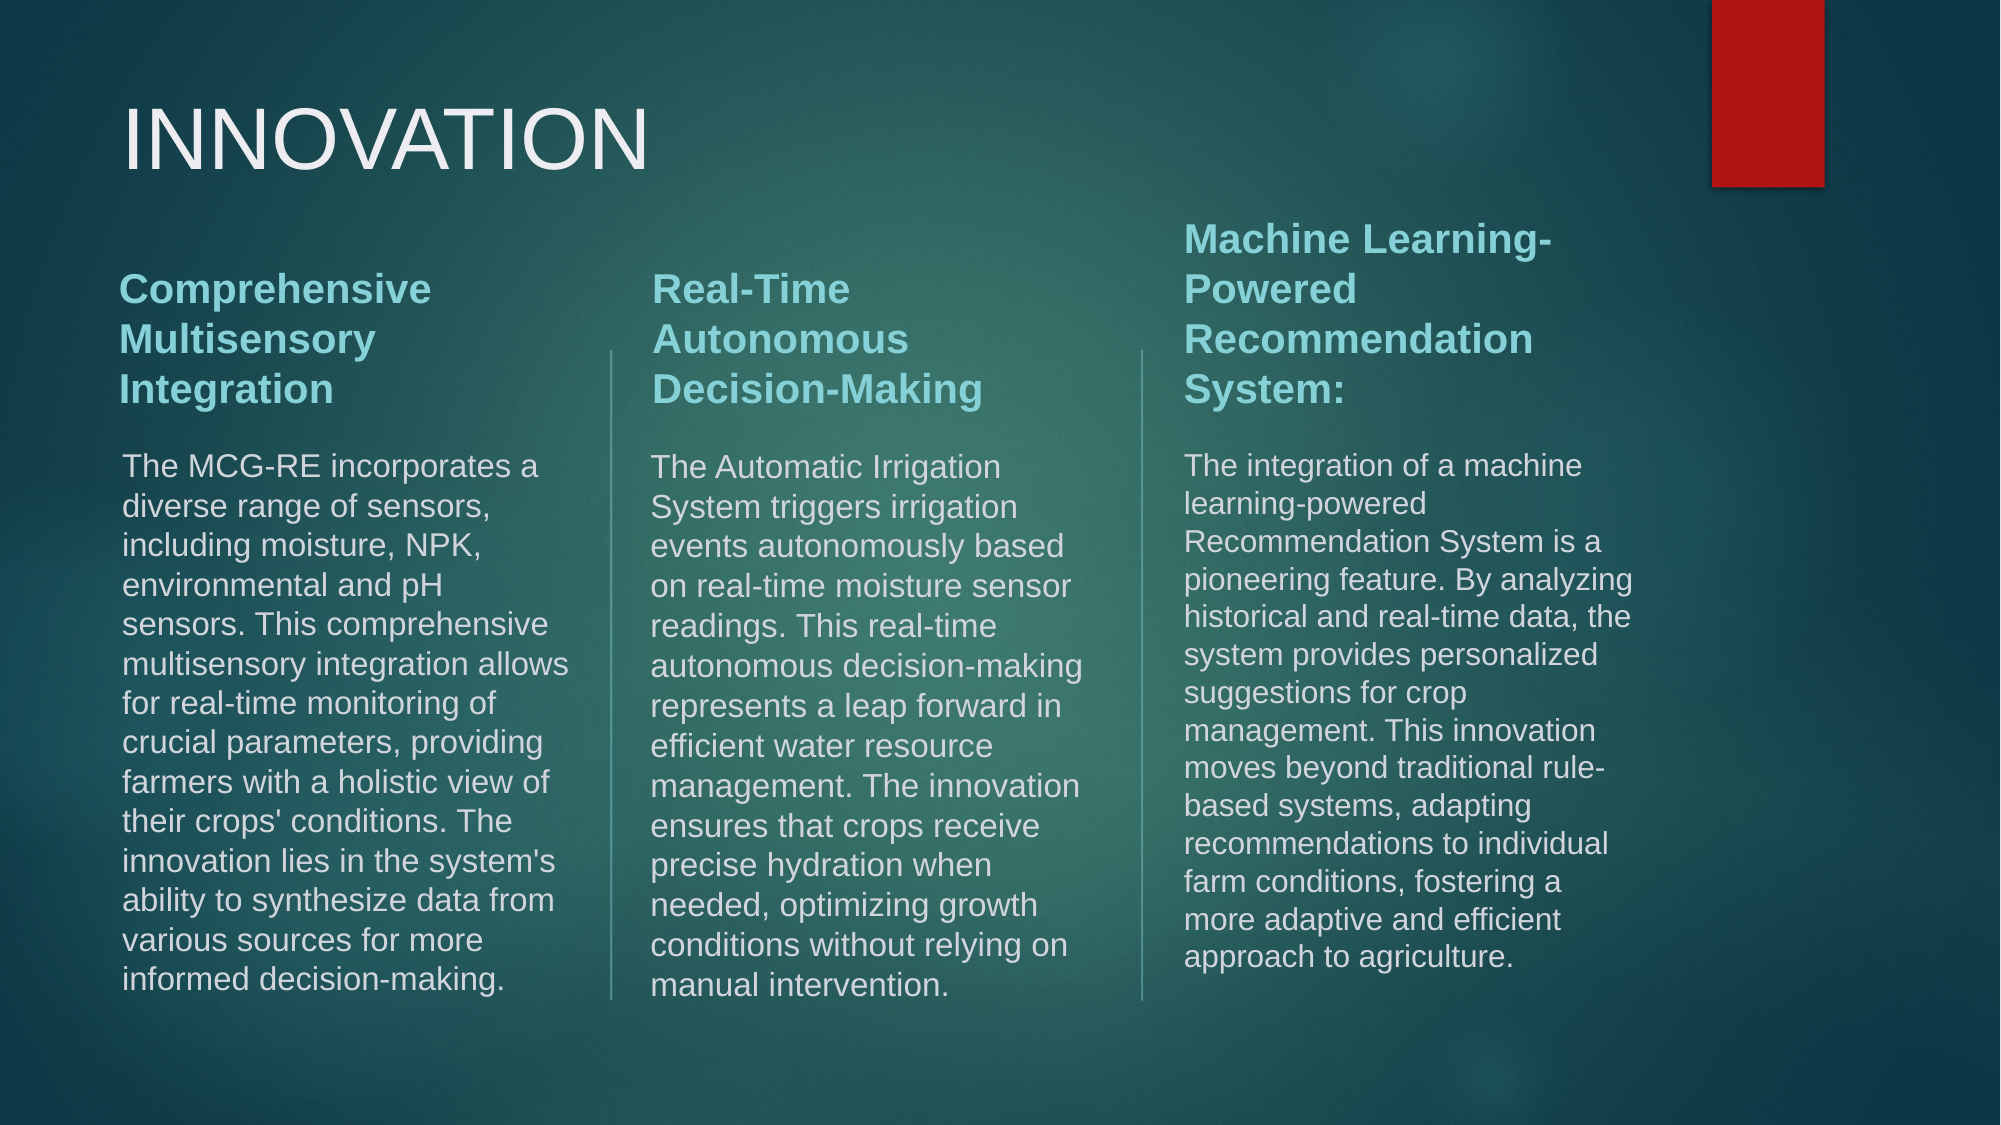

# INNOVATION
Machine Learning-Powered Recommendation System:
Comprehensive Multisensory Integration
Real-Time Autonomous Decision-Making
The MCG-RE incorporates a diverse range of sensors, including moisture, NPK, environmental and pH sensors. This comprehensive multisensory integration allows for real-time monitoring of crucial parameters, providing farmers with a holistic view of their crops' conditions. The innovation lies in the system's ability to synthesize data from various sources for more informed decision-making.
The Automatic Irrigation System triggers irrigation events autonomously based on real-time moisture sensor readings. This real-time autonomous decision-making represents a leap forward in efficient water resource management. The innovation ensures that crops receive precise hydration when needed, optimizing growth conditions without relying on manual intervention.
The integration of a machine learning-powered Recommendation System is a pioneering feature. By analyzing historical and real-time data, the system provides personalized suggestions for crop management. This innovation moves beyond traditional rule-based systems, adapting recommendations to individual farm conditions, fostering a more adaptive and efficient approach to agriculture.